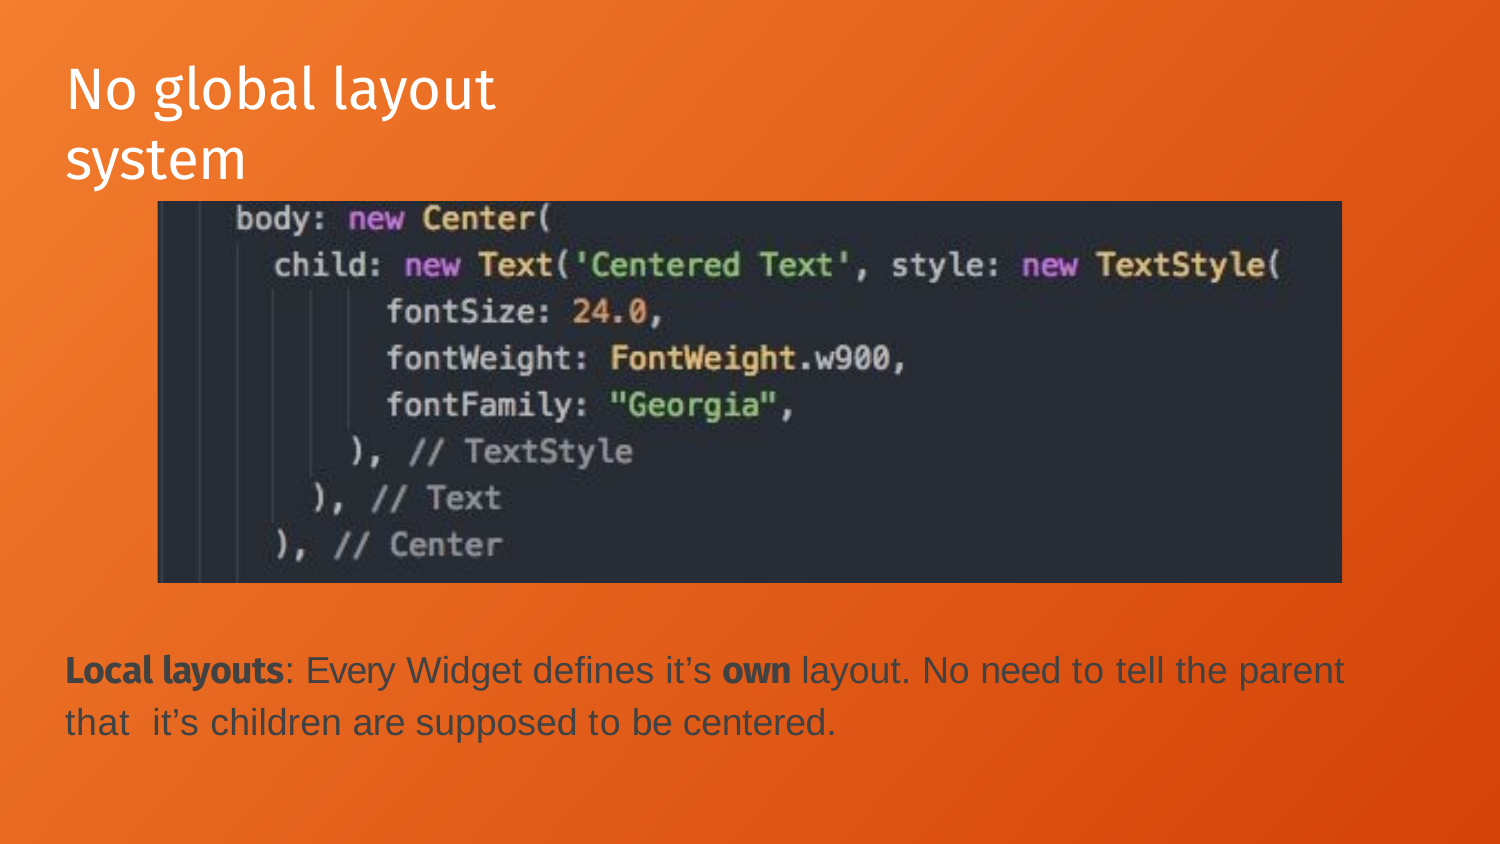

# No global layout system

Local layouts: Every Widget defines it’s own layout. No need to tell the parent that  it’s children are supposed to be centered.